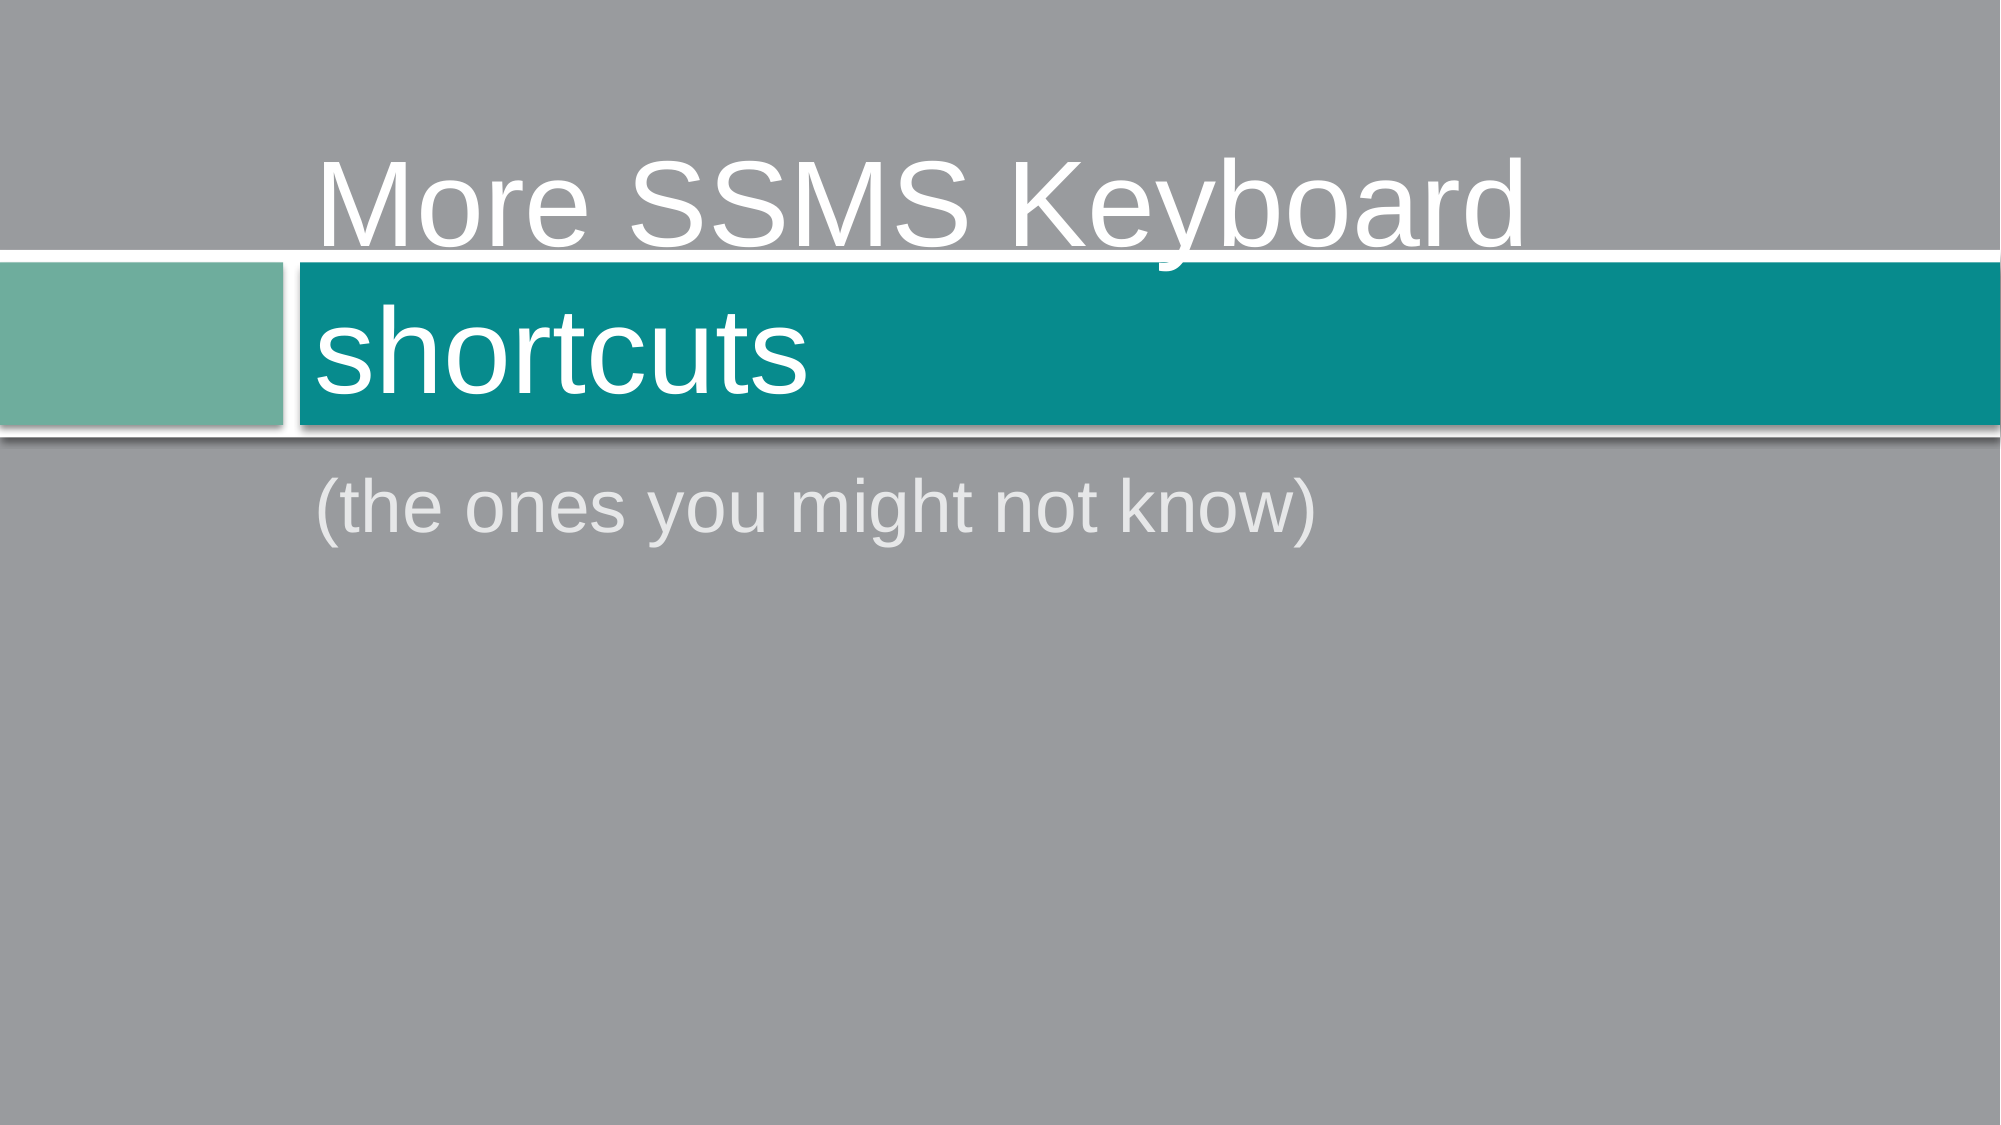

# More SSMS Keyboard shortcuts
(the ones you might not know)